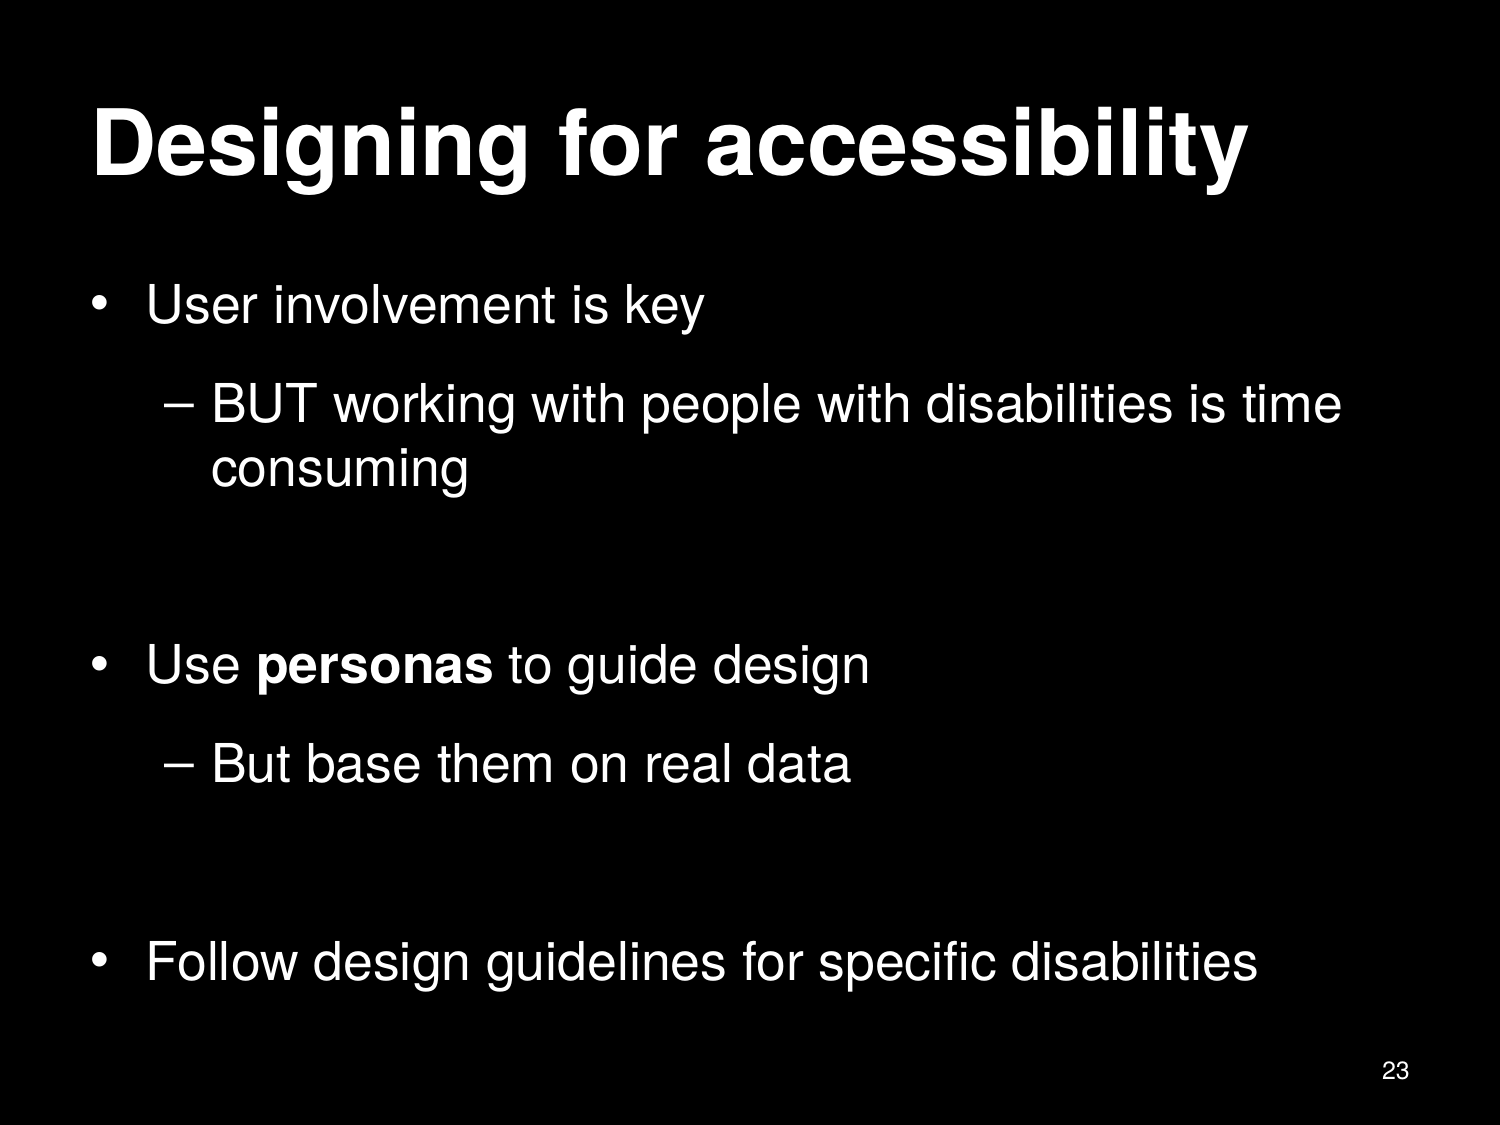

# Designing for accessibility
User involvement is key
BUT working with people with disabilities is time consuming

Use personas to guide design
But base them on real data

Follow design guidelines for specific disabilities
23